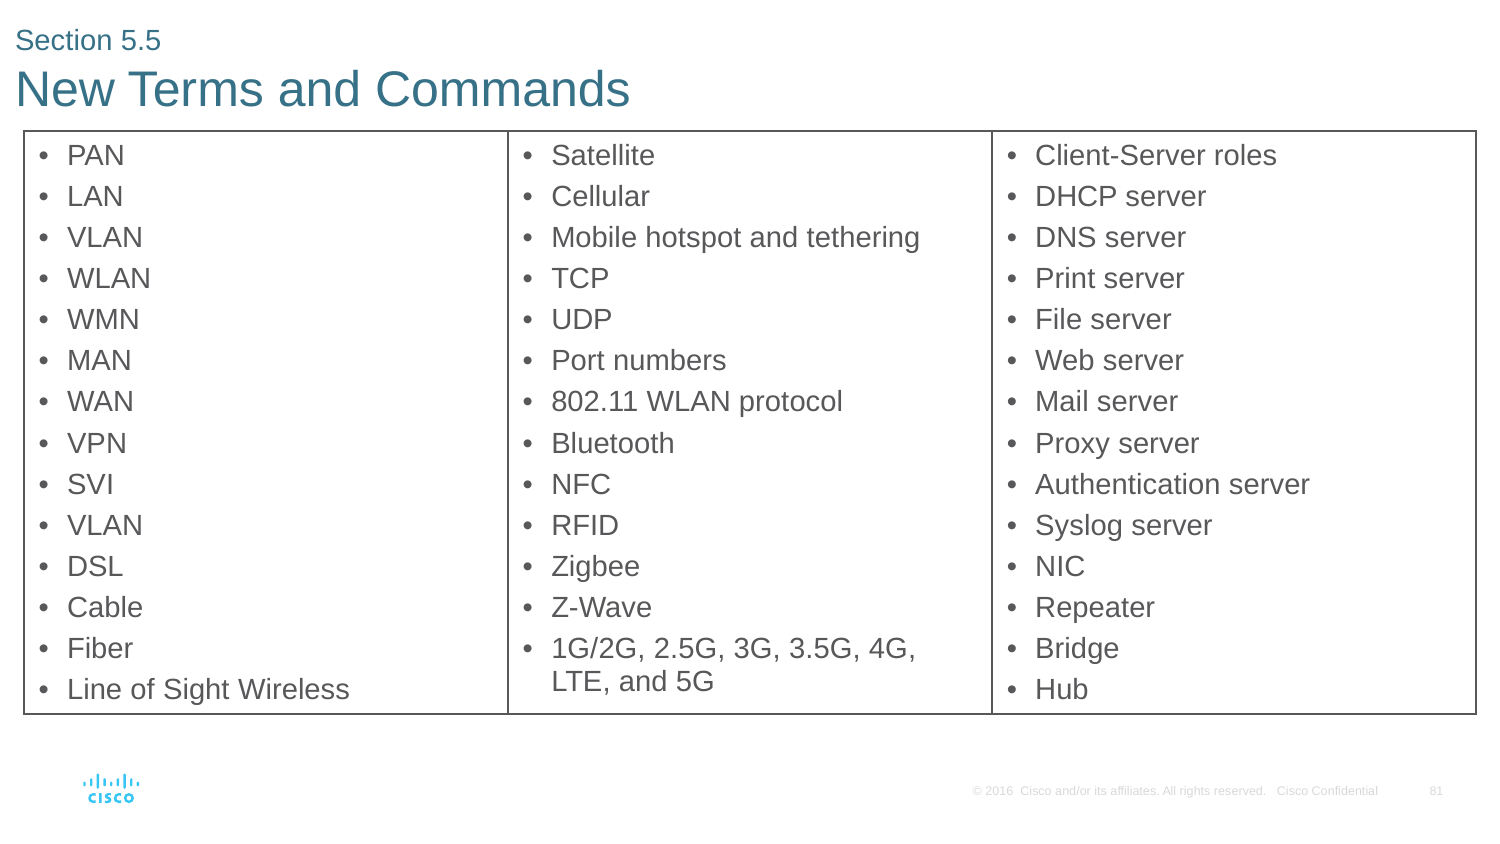

# Section 5.5 New Terms and Commands
| PAN LAN VLAN WLAN WMN MAN WAN VPN SVI VLAN DSL Cable Fiber Line of Sight Wireless | Satellite Cellular Mobile hotspot and tethering TCP UDP Port numbers 802.11 WLAN protocol Bluetooth NFC RFID Zigbee Z-Wave 1G/2G, 2.5G, 3G, 3.5G, 4G, LTE, and 5G | Client-Server roles DHCP server DNS server Print server File server Web server Mail server Proxy server Authentication server Syslog server NIC Repeater Bridge Hub |
| --- | --- | --- |